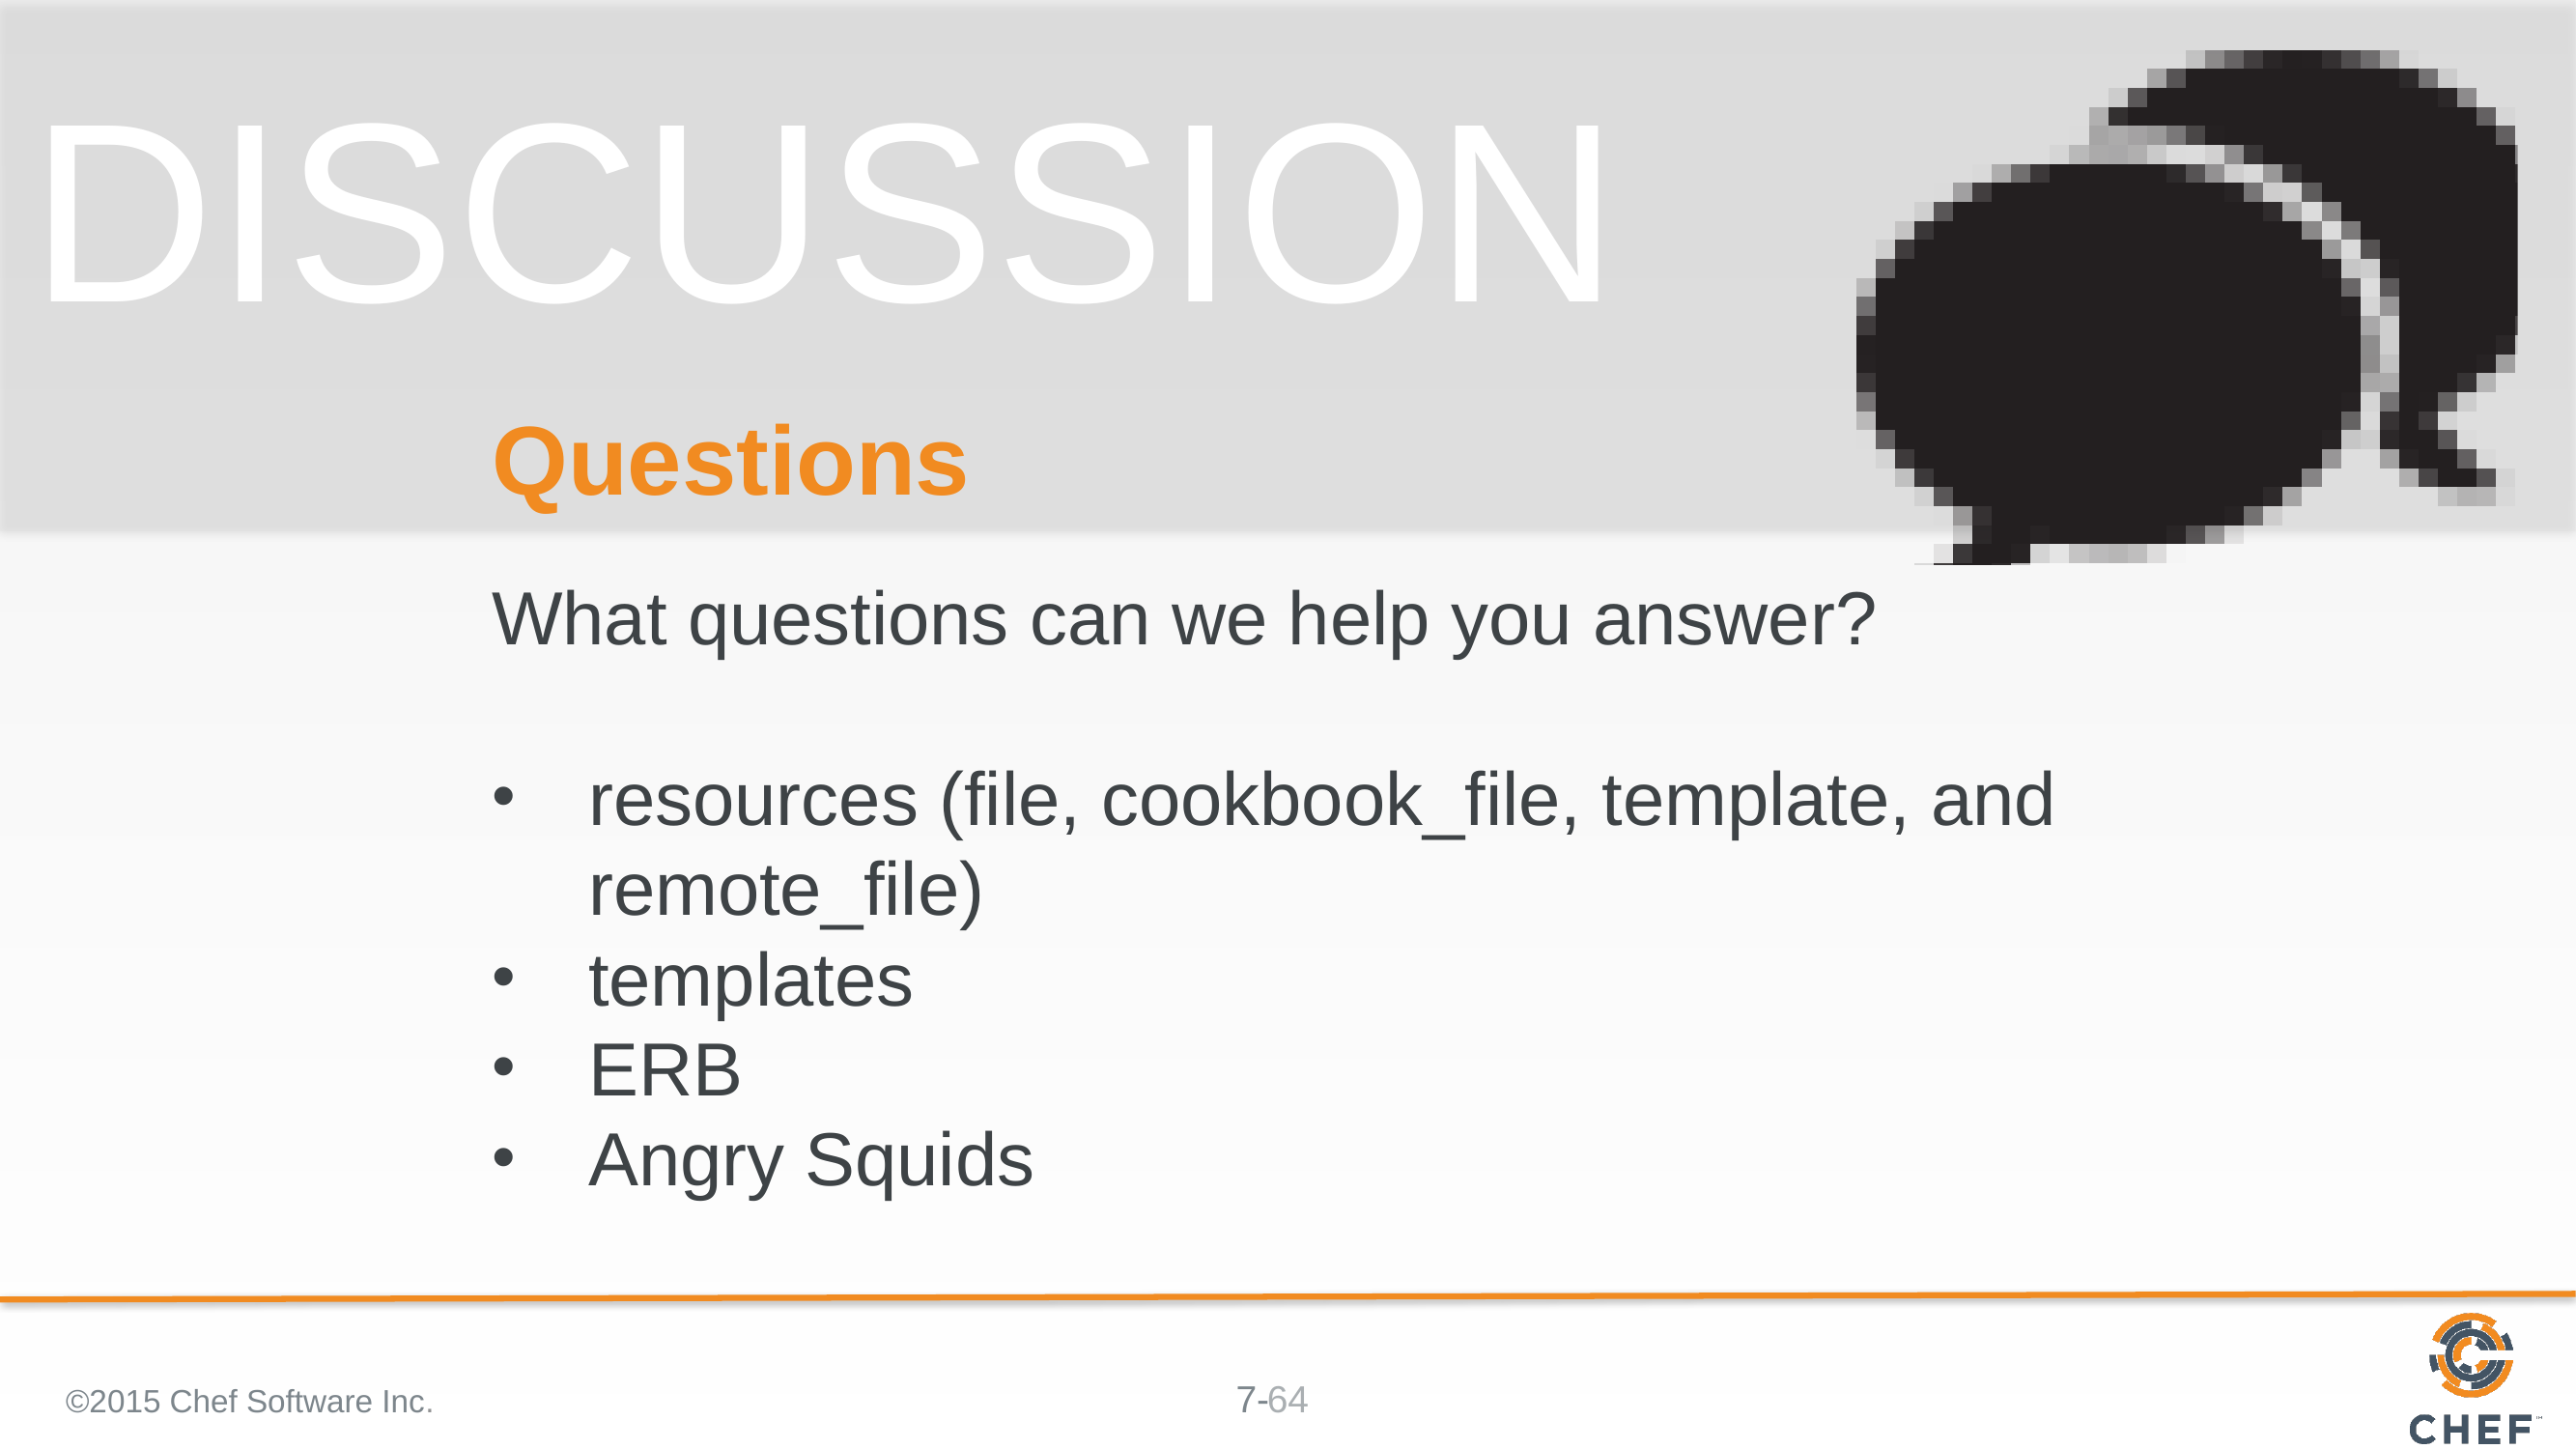

# Questions
What questions can we help you answer?

resources (file, cookbook_file, template, and remote_file)
templates
ERB
Angry Squids
©2015 Chef Software Inc.
64